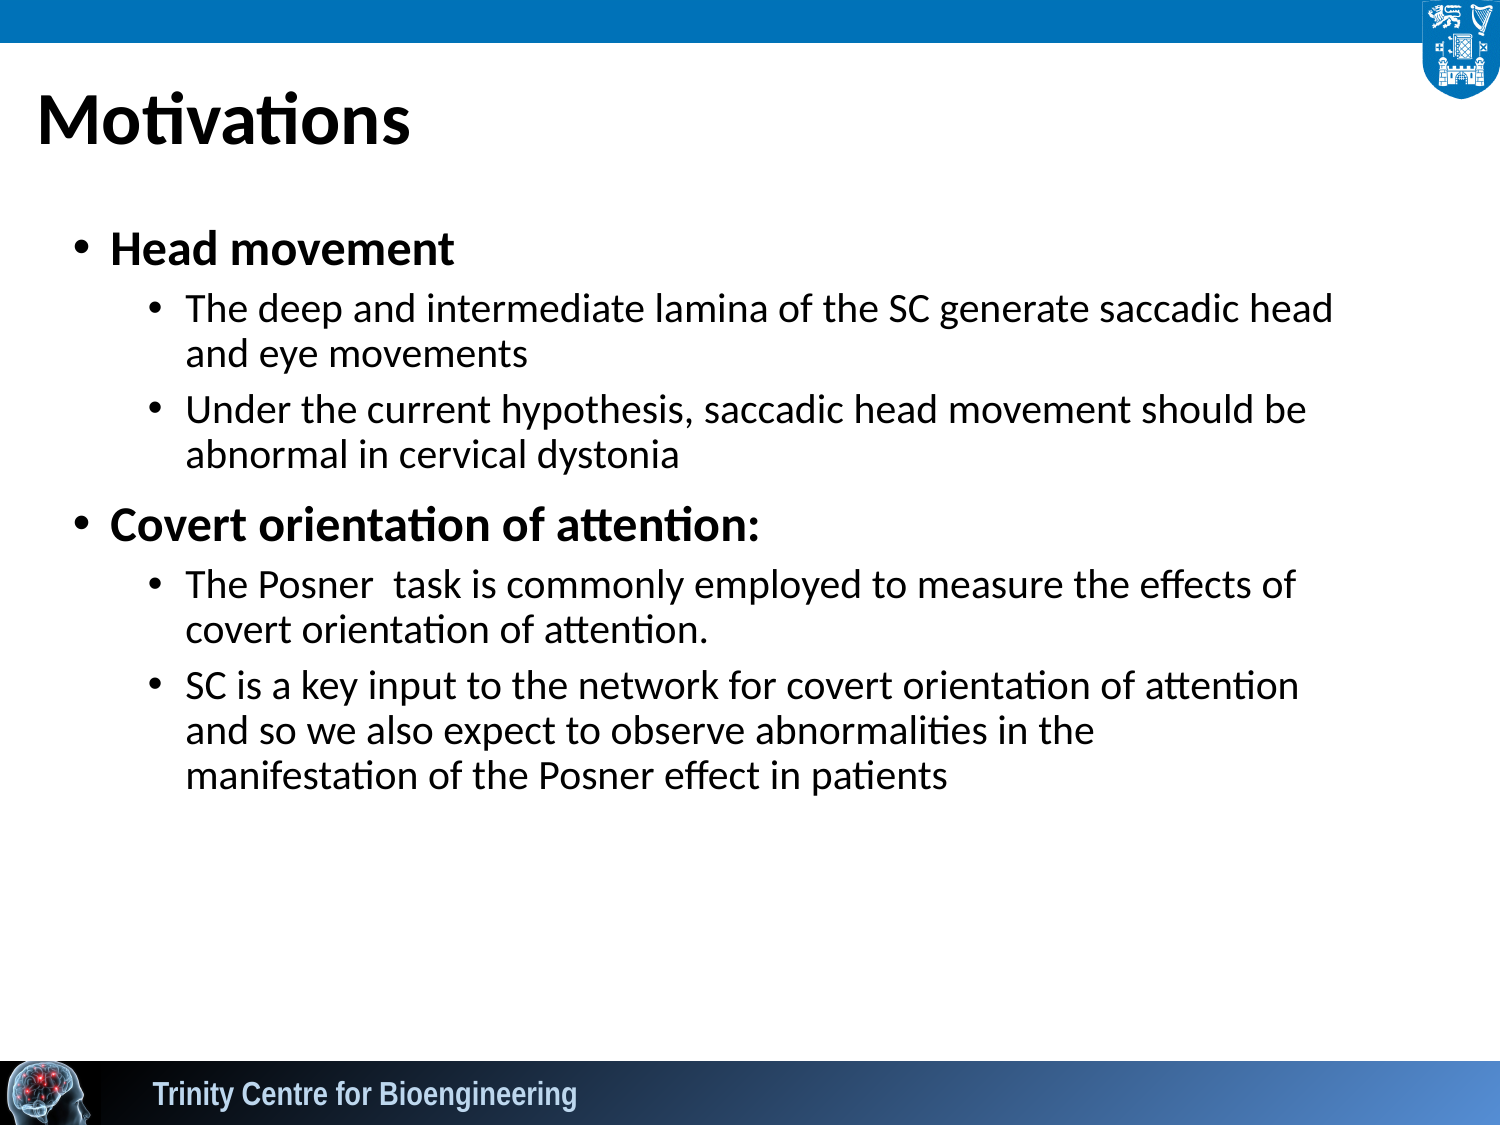

# Motivations
Head movement
The deep and intermediate lamina of the SC generate saccadic head and eye movements
Under the current hypothesis, saccadic head movement should be abnormal in cervical dystonia
Covert orientation of attention:
The Posner  task is commonly employed to measure the effects of covert orientation of attention.
SC is a key input to the network for covert orientation of attention and so we also expect to observe abnormalities in the manifestation of the Posner effect in patients